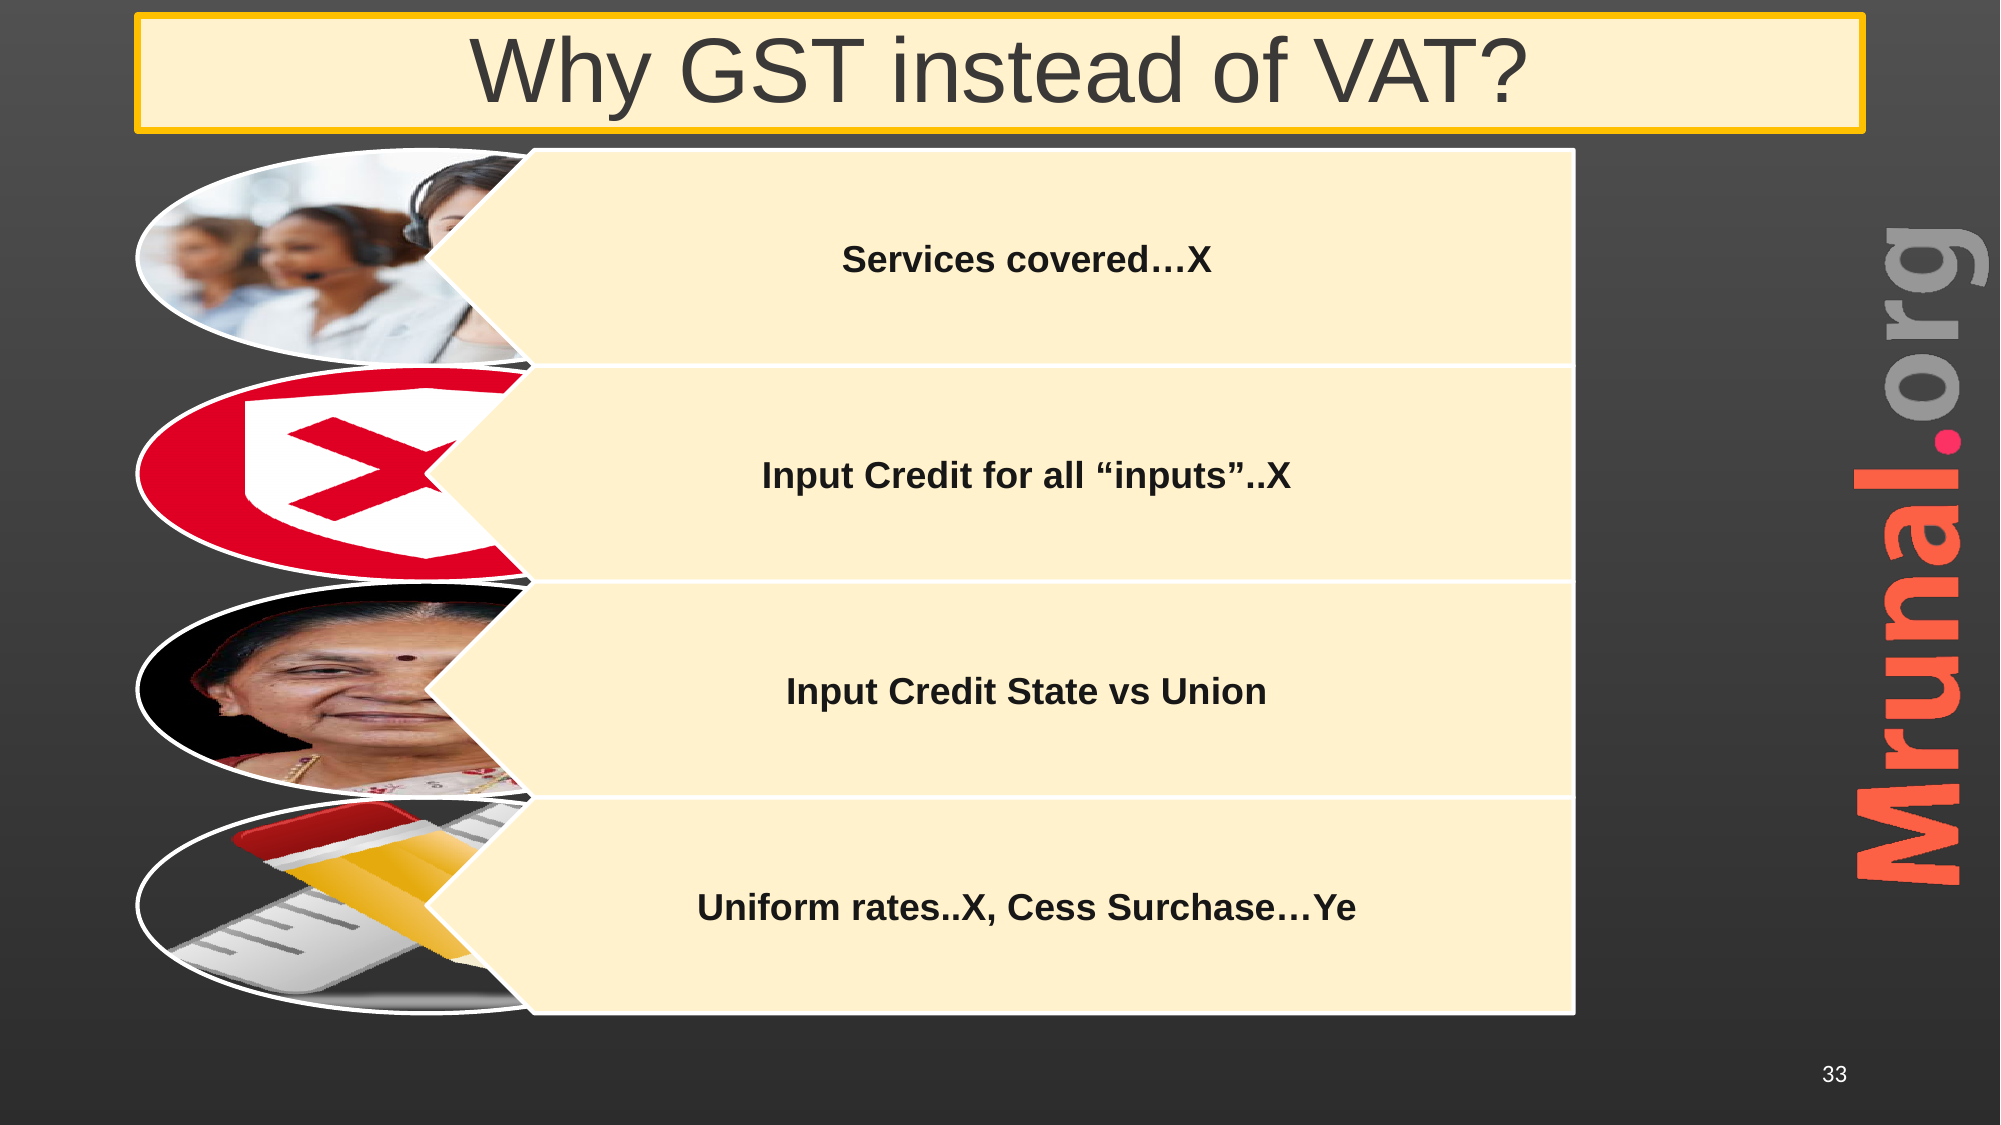

# Why GST instead of VAT?
Uniform rates..X, Cess Surchase…Ye
Services covered…X
Input Credit for all “inputs”..X
Input Credit State vs Union
33